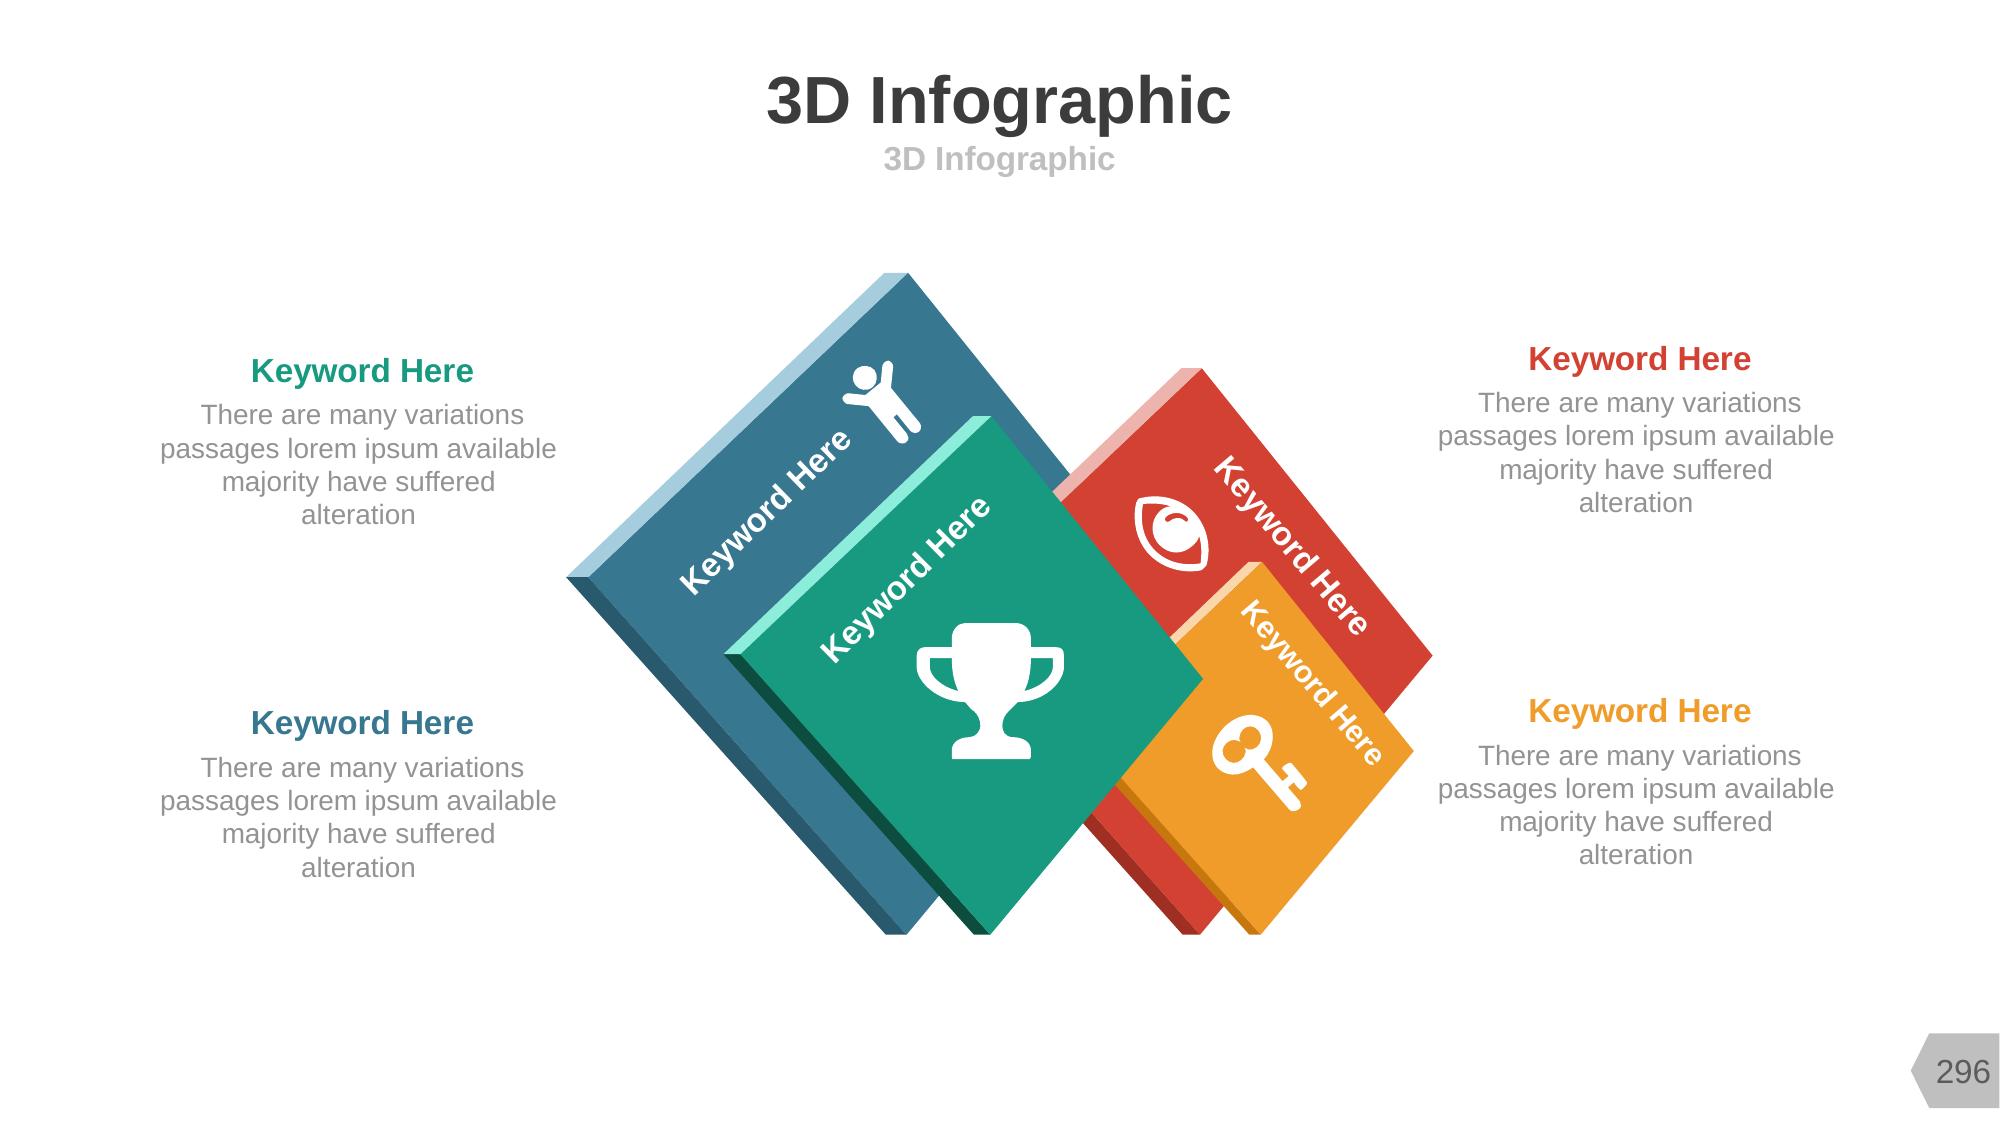

# 3D Infographic
3D Infographic

Keyword Here
There are many variations passages lorem ipsum available  majority have suffered
alteration
Keyword Here
There are many variations passages lorem ipsum available  majority have suffered
alteration

Keyword Here

Keyword Here
Keyword Here

Keyword Here
Keyword Here
There are many variations passages lorem ipsum available  majority have suffered
alteration
Keyword Here
There are many variations passages lorem ipsum available  majority have suffered
alteration